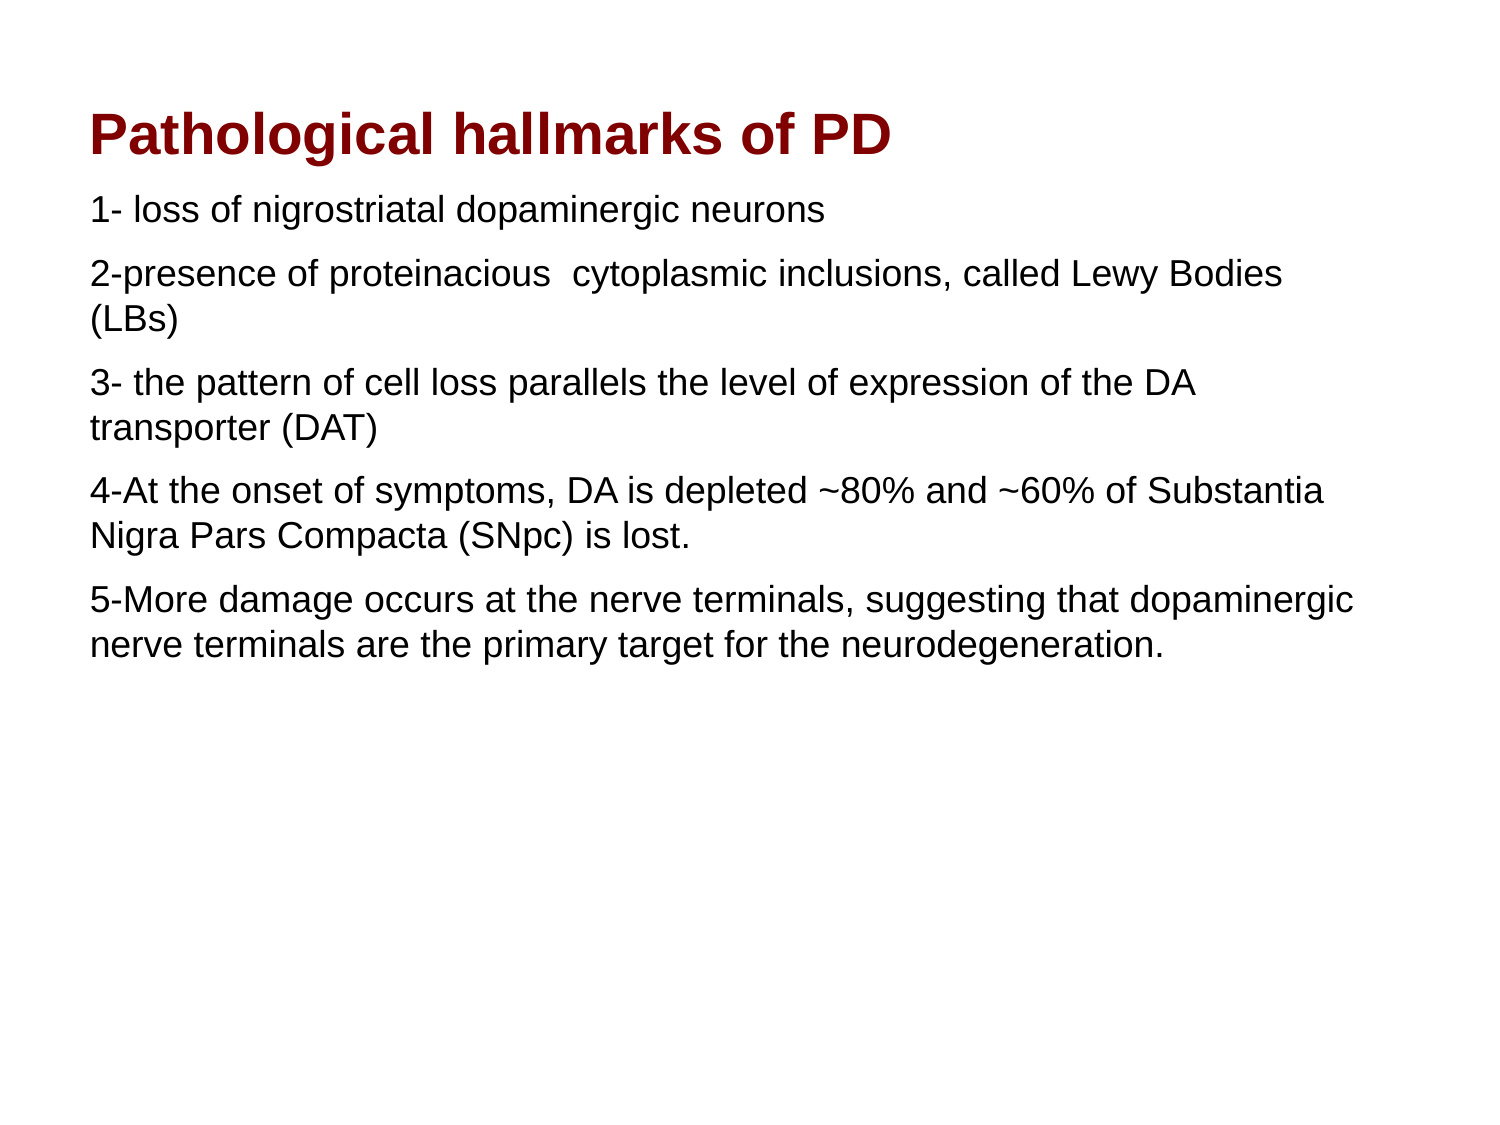

Pathological hallmarks of PD
1- loss of nigrostriatal dopaminergic neurons
2-presence of proteinacious  cytoplasmic inclusions, called Lewy Bodies (LBs)
3- the pattern of cell loss parallels the level of expression of the DA transporter (DAT)
4-At the onset of symptoms, DA is depleted ~80% and ~60% of Substantia Nigra Pars Compacta (SNpc) is lost.
5-More damage occurs at the nerve terminals, suggesting that dopaminergic nerve terminals are the primary target for the neurodegeneration.